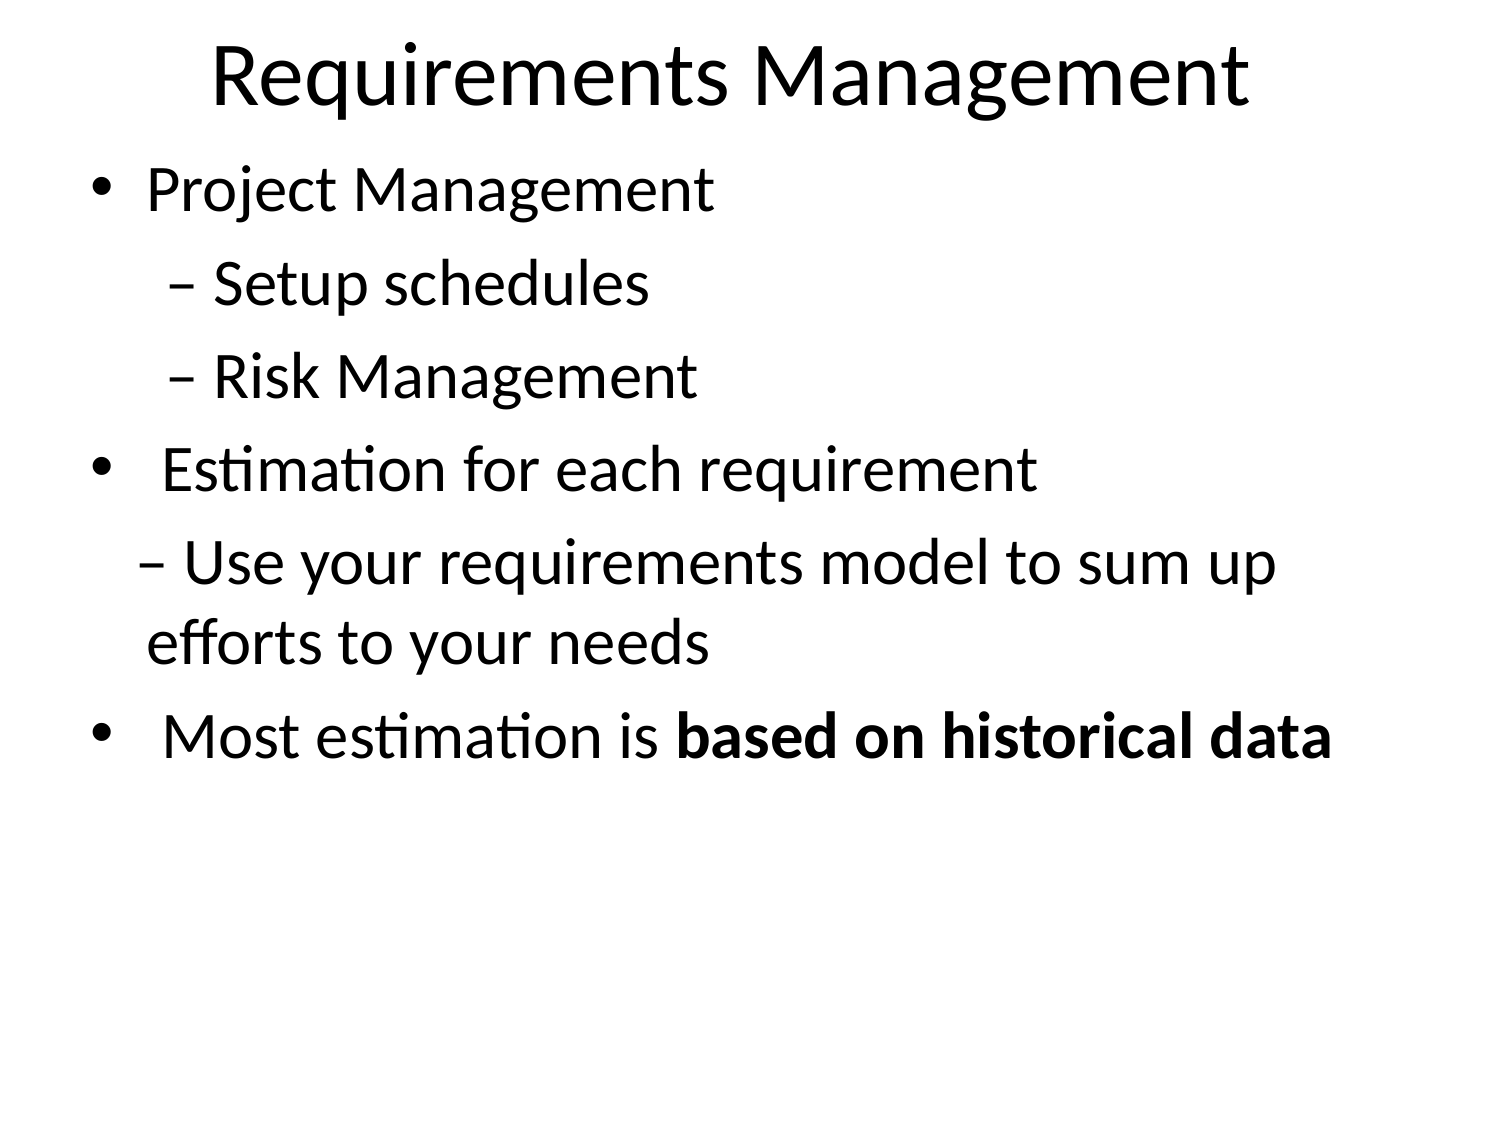

# Requirements Management
Project Management
     – Setup schedules
     – Risk Management
 Estimation for each requirement
   – Use your requirements model to sum up efforts to your needs
 Most estimation is based on historical data